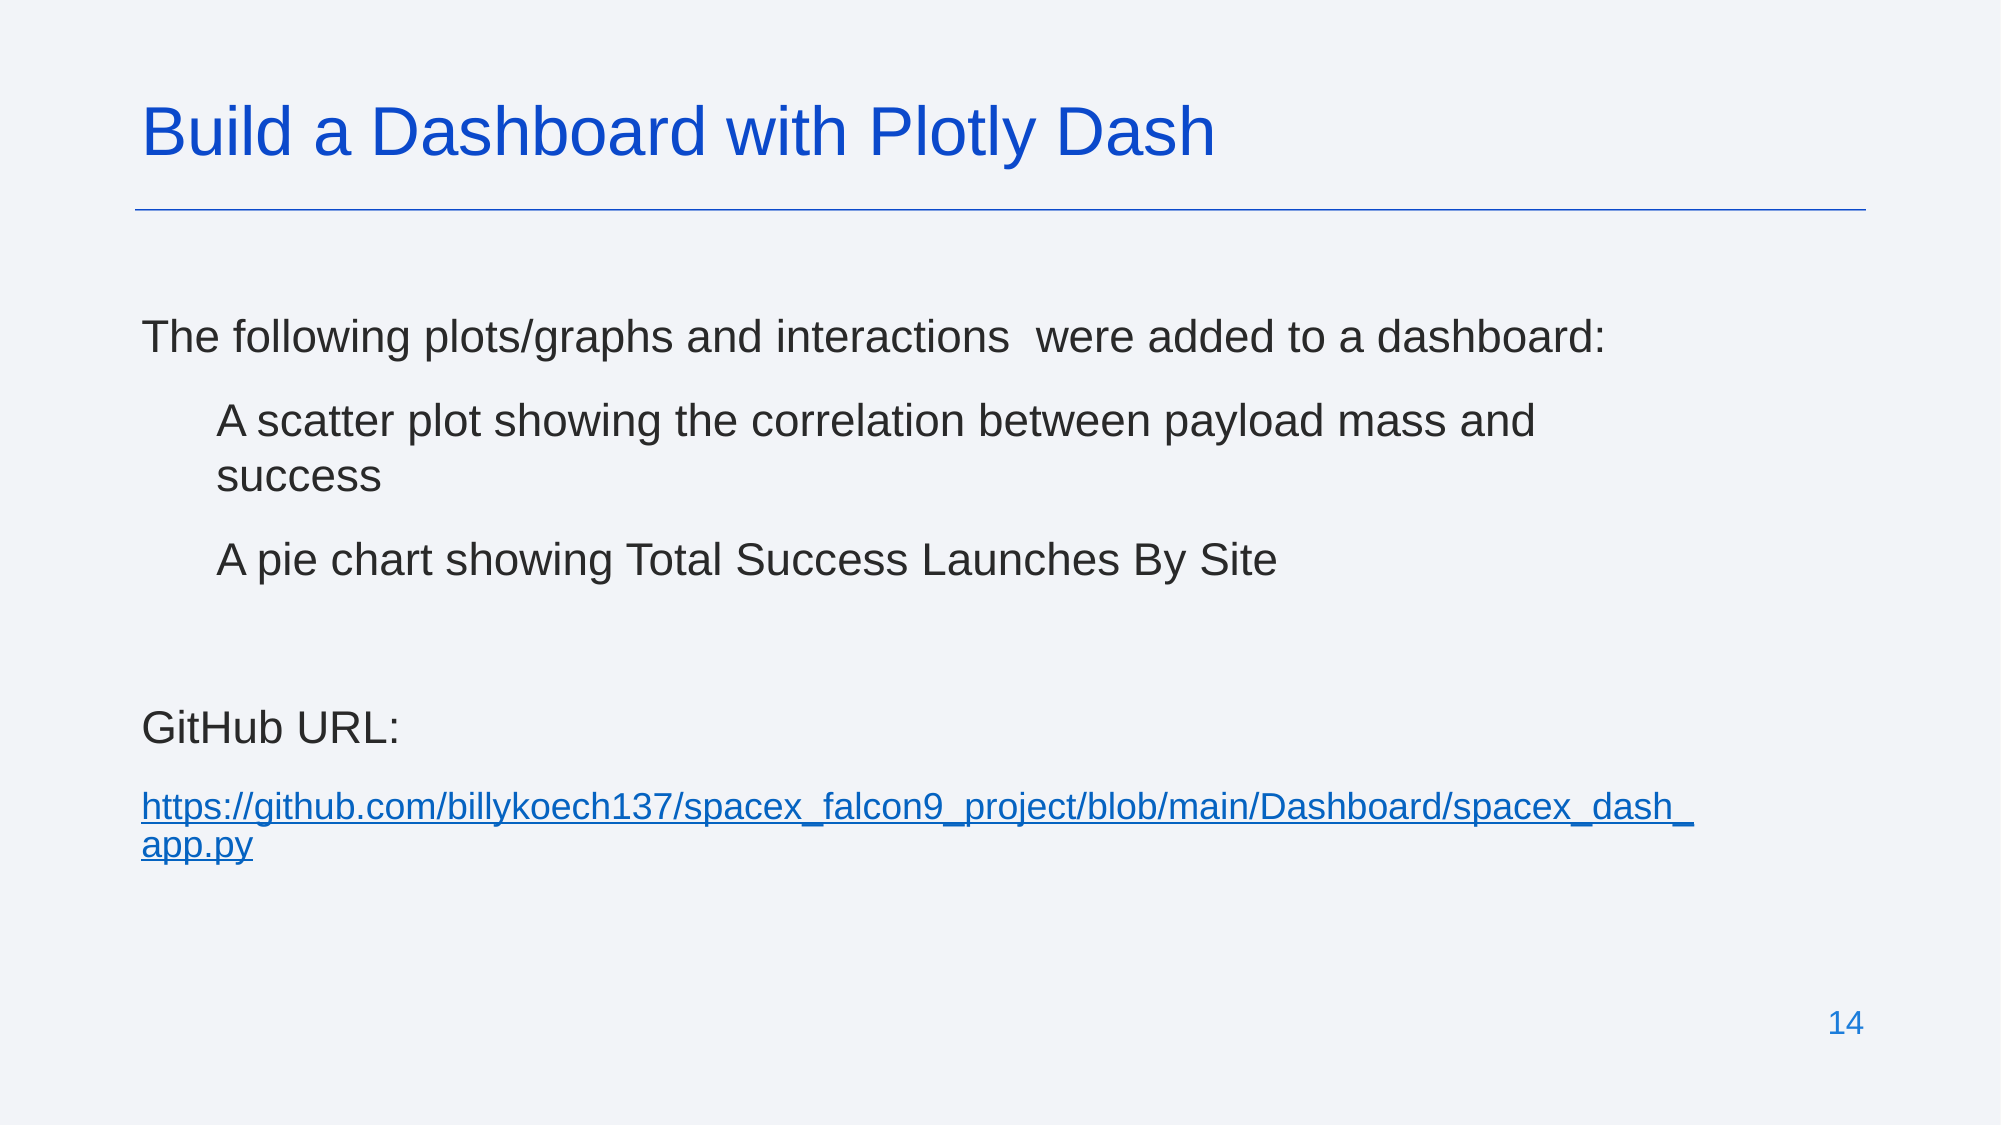

Build a Dashboard with Plotly Dash
The following plots/graphs and interactions  were added to a dashboard:
A scatter plot showing the correlation between payload mass and success
A pie chart showing Total Success Launches By Site

GitHub URL:
https://github.com/billykoech137/spacex_falcon9_project/blob/main/Dashboard/spacex_dash_app.py
14